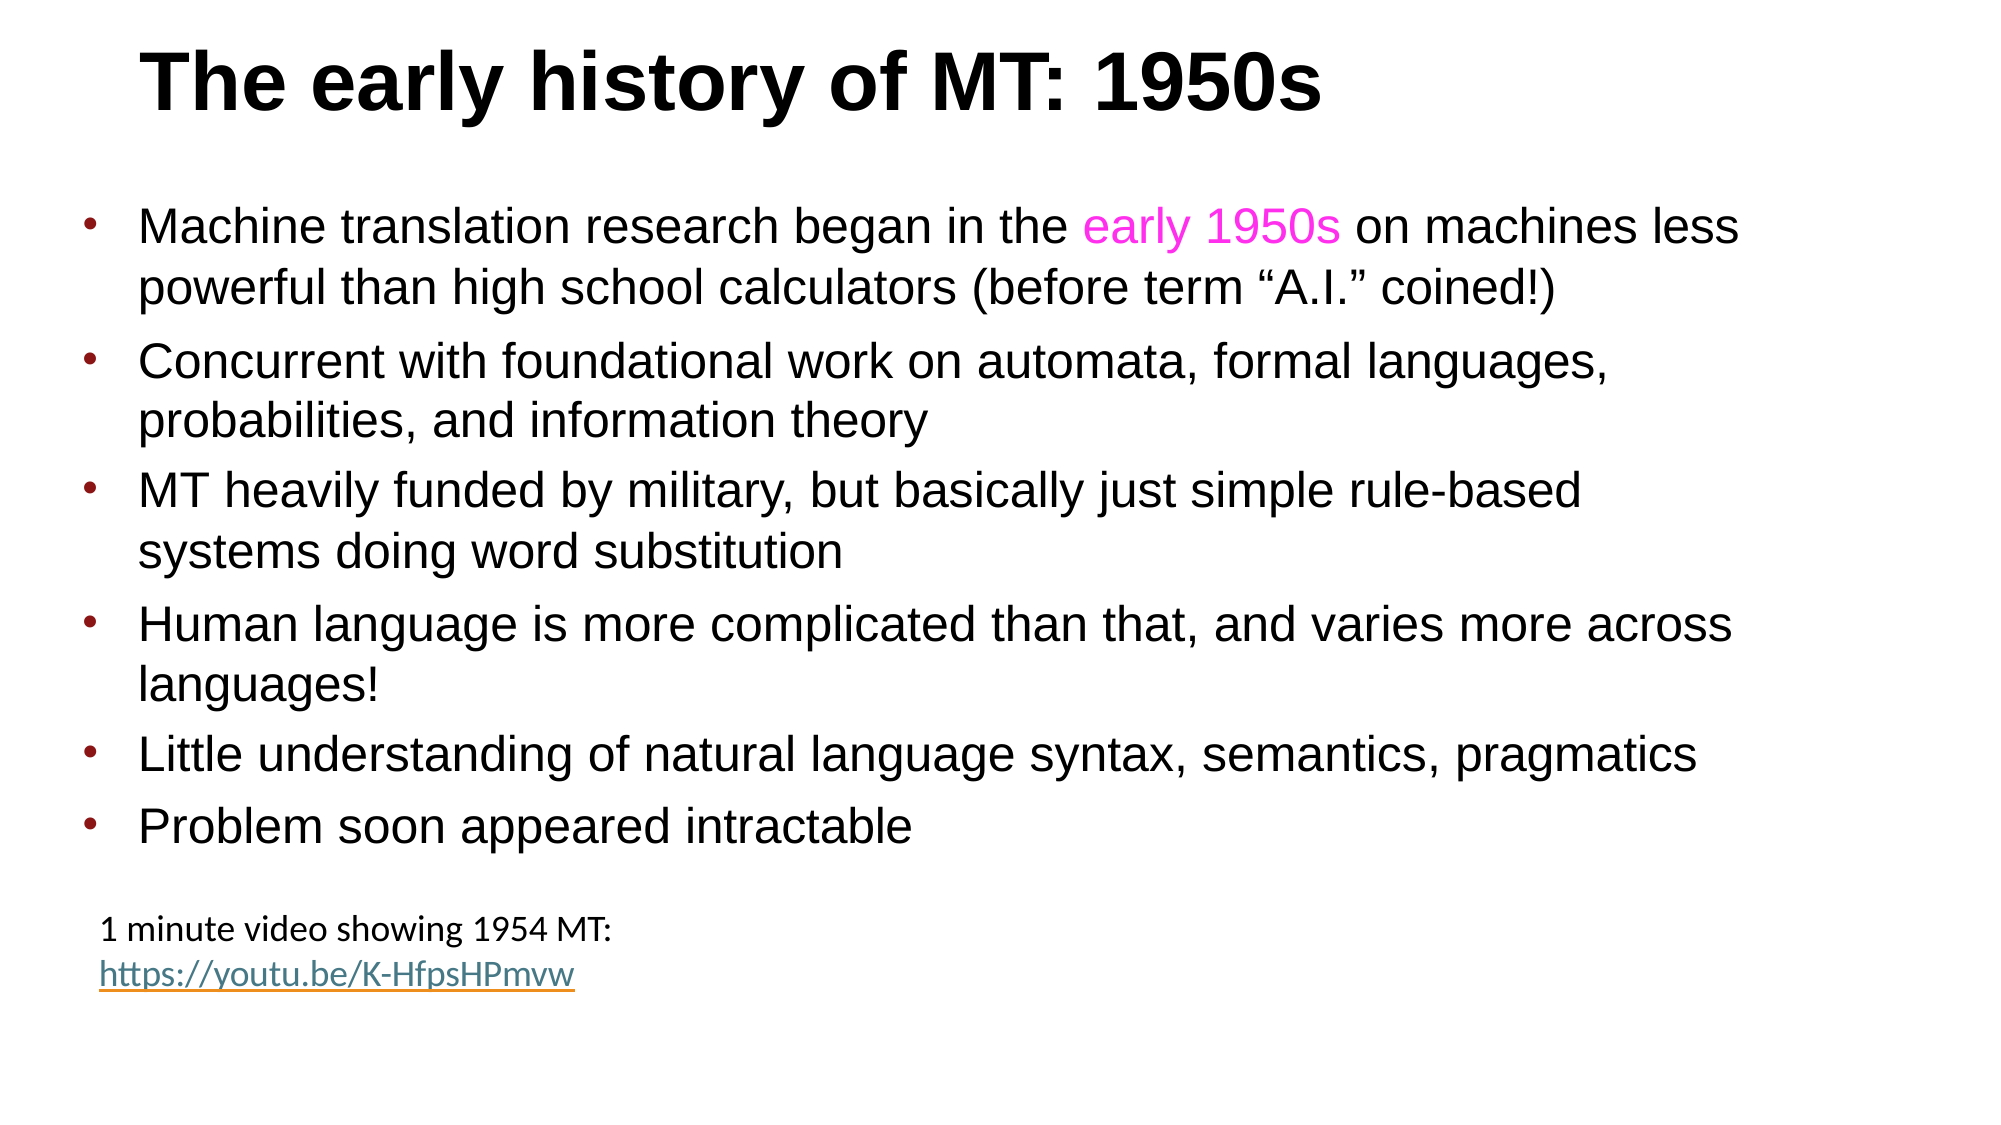

# The early history of MT: 1950s
Machine translation research began in the early 1950s on machines less
powerful than high school calculators (before term “A.I.” coined!)
Concurrent with foundational work on automata, formal languages, probabilities, and information theory
MT heavily funded by military, but basically just simple rule-based systems doing word substitution
Human language is more complicated than that, and varies more across languages!
Little understanding of natural language syntax, semantics, pragmatics
Problem soon appeared intractable
1 minute video showing 1954 MT: https://youtu.be/K-HfpsHPmvw